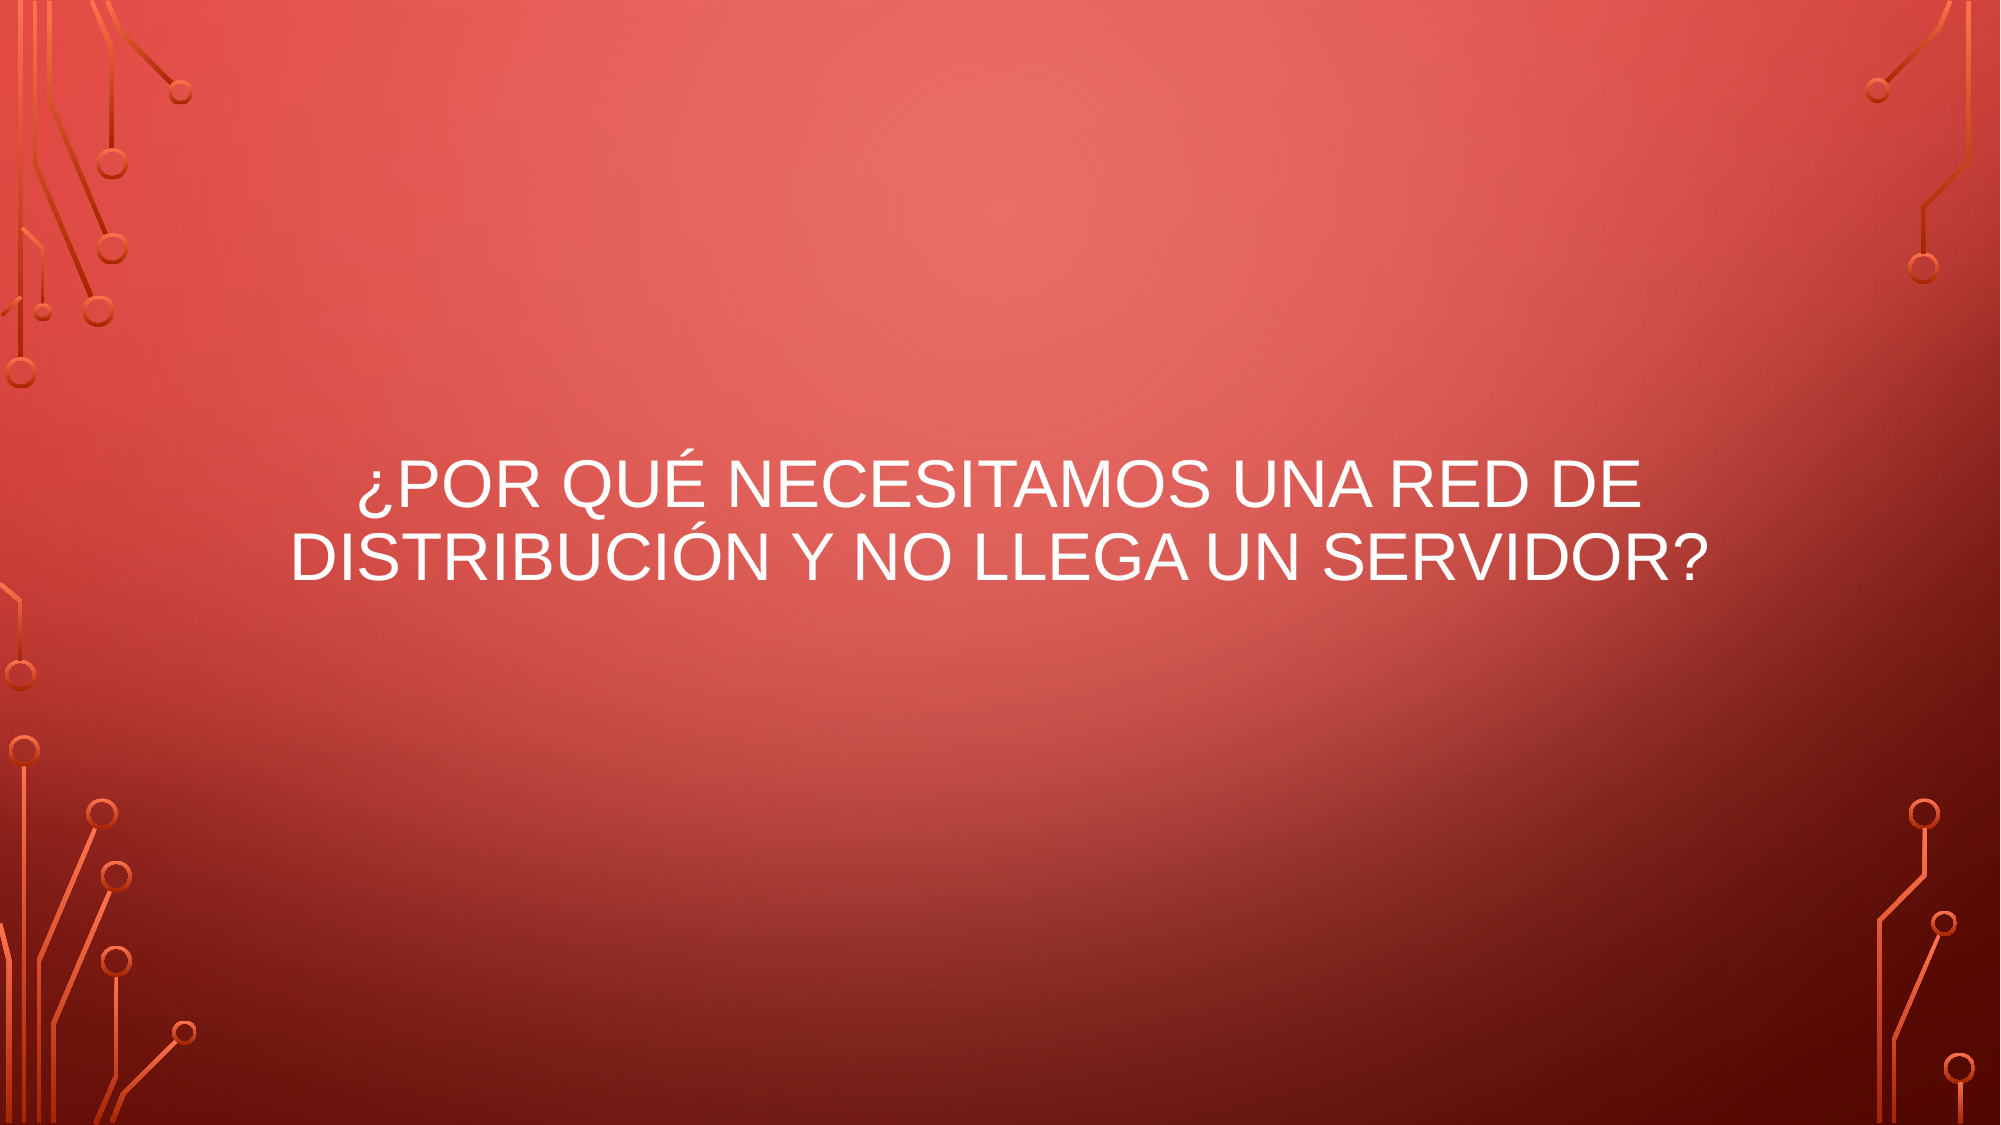

# ¿POR QUÉ NECESITAMOS UNA RED DE DISTRIBUCIÓN Y NO LLEGA UN SERVIDOR?